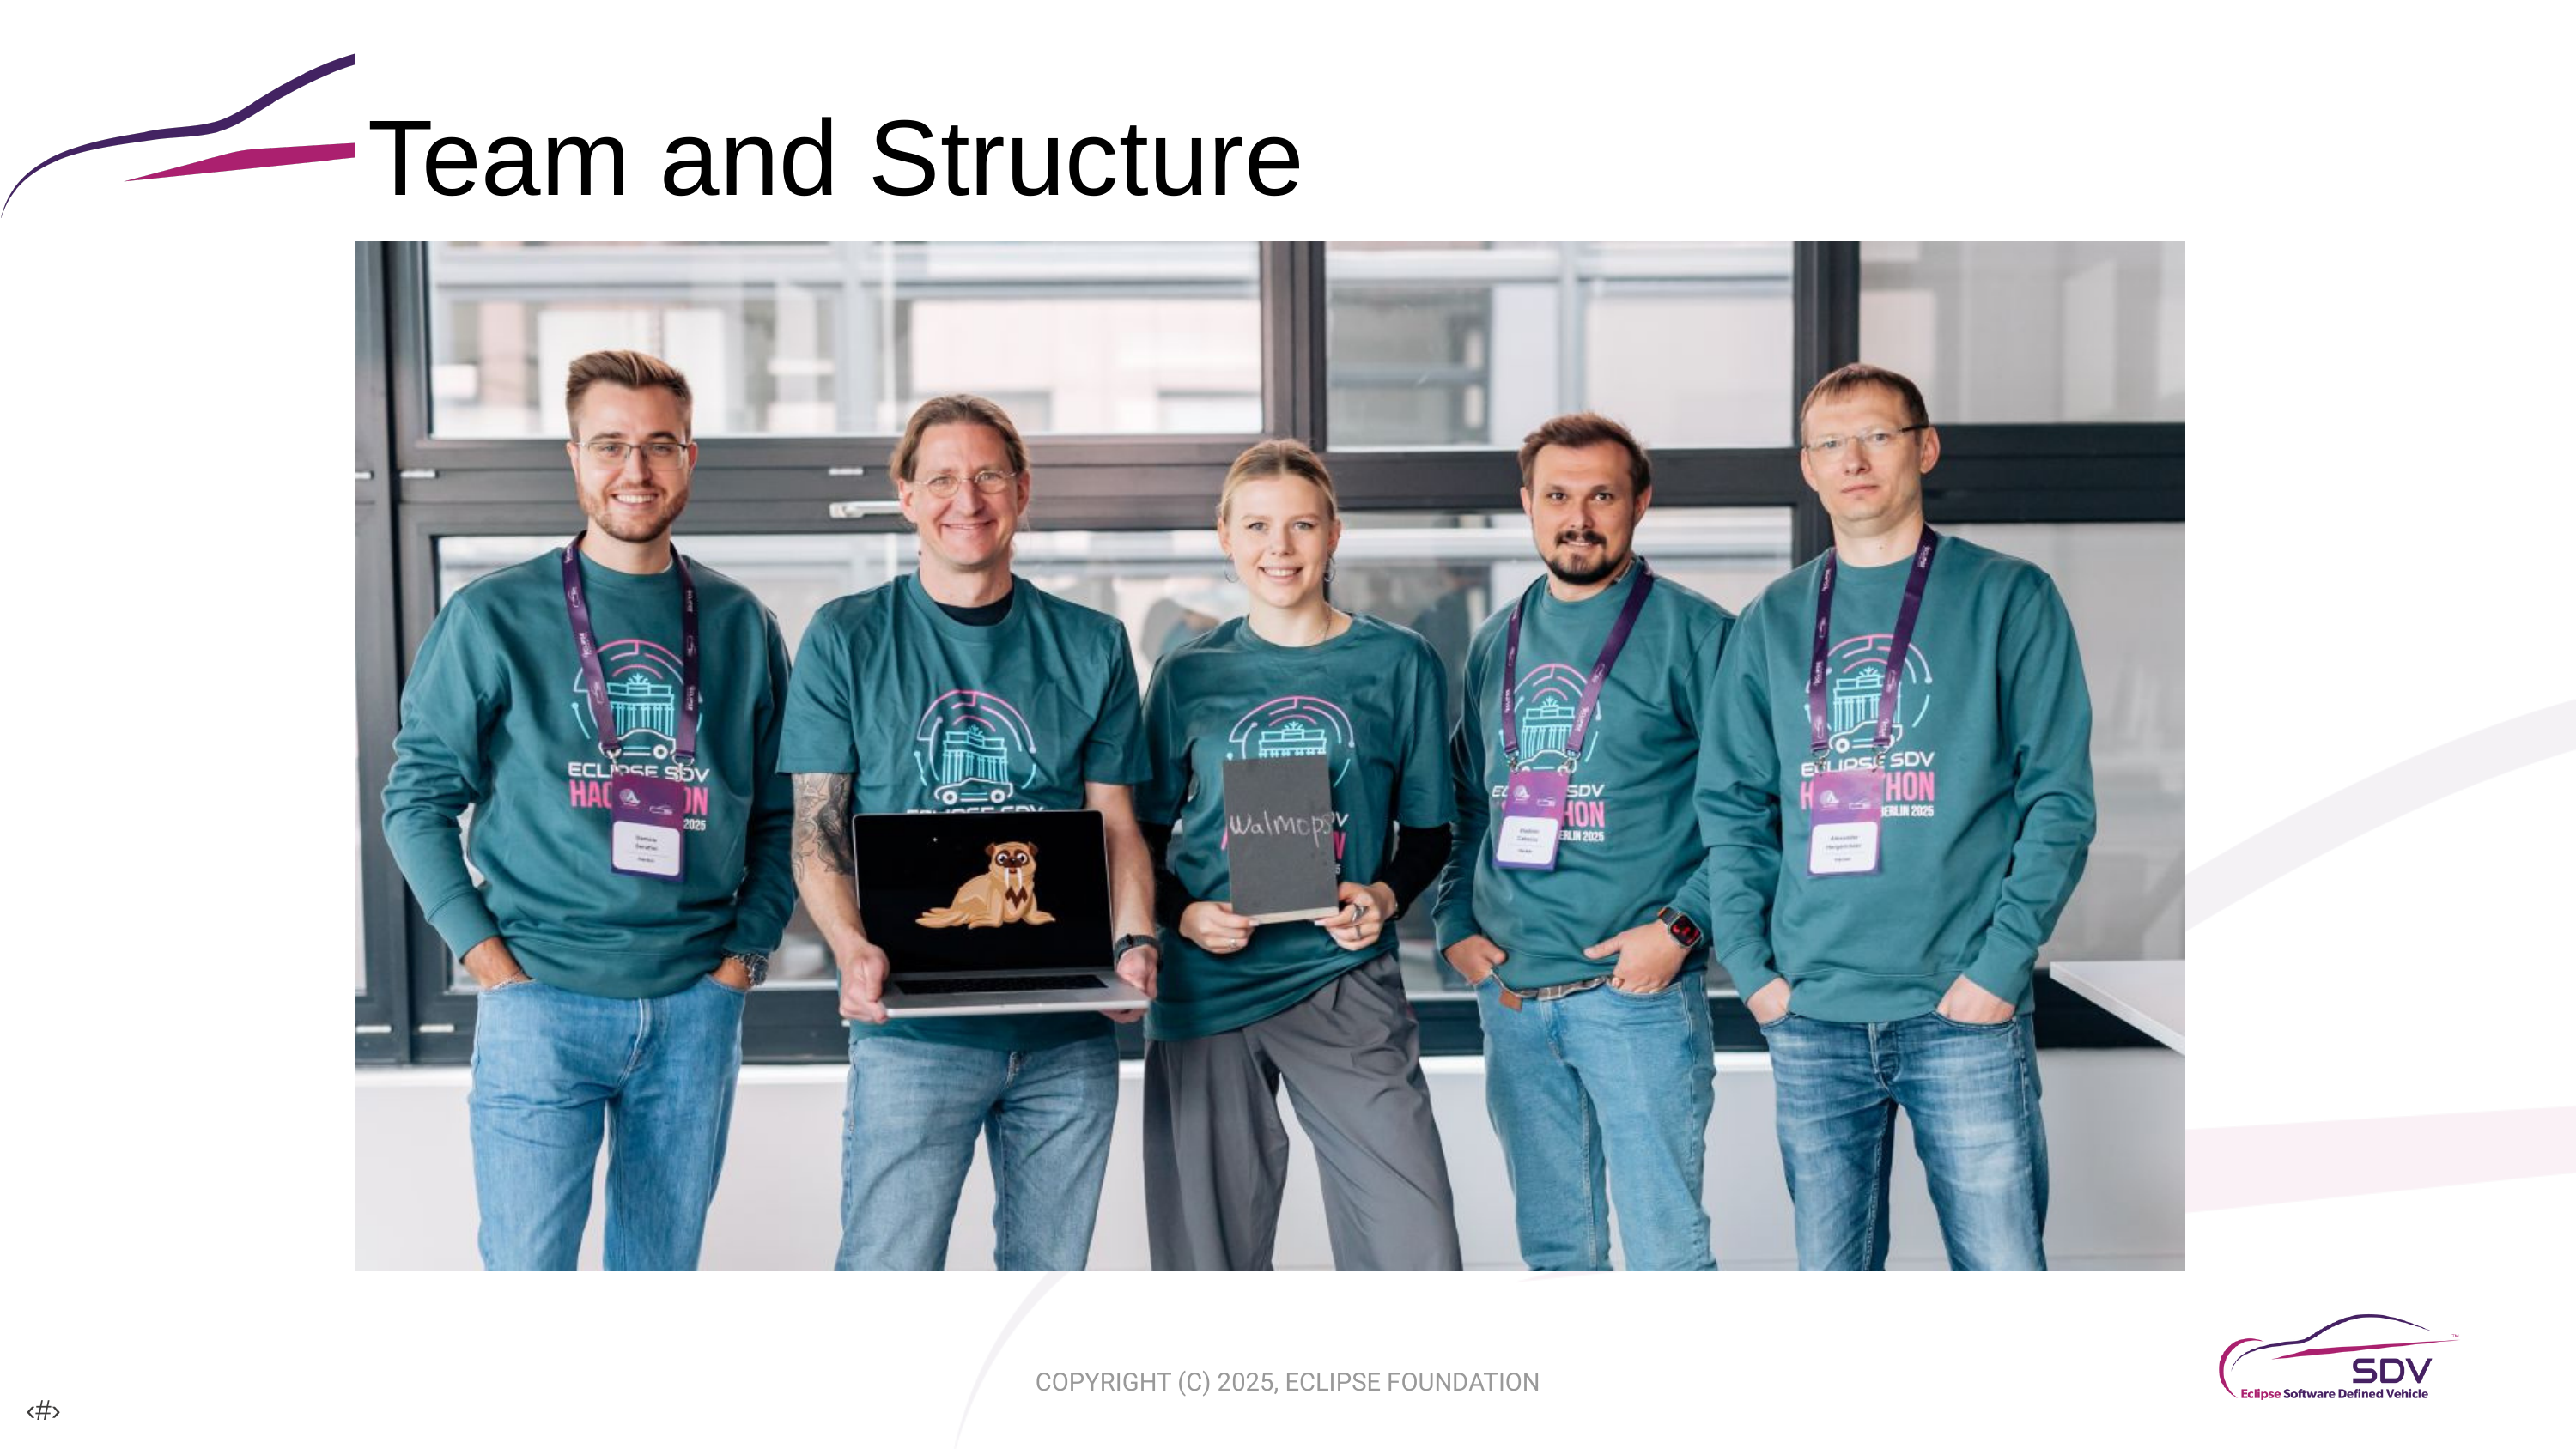

Team and Structure

COPYRIGHT (C) 2025, ECLIPSE FOUNDATION

‹#›